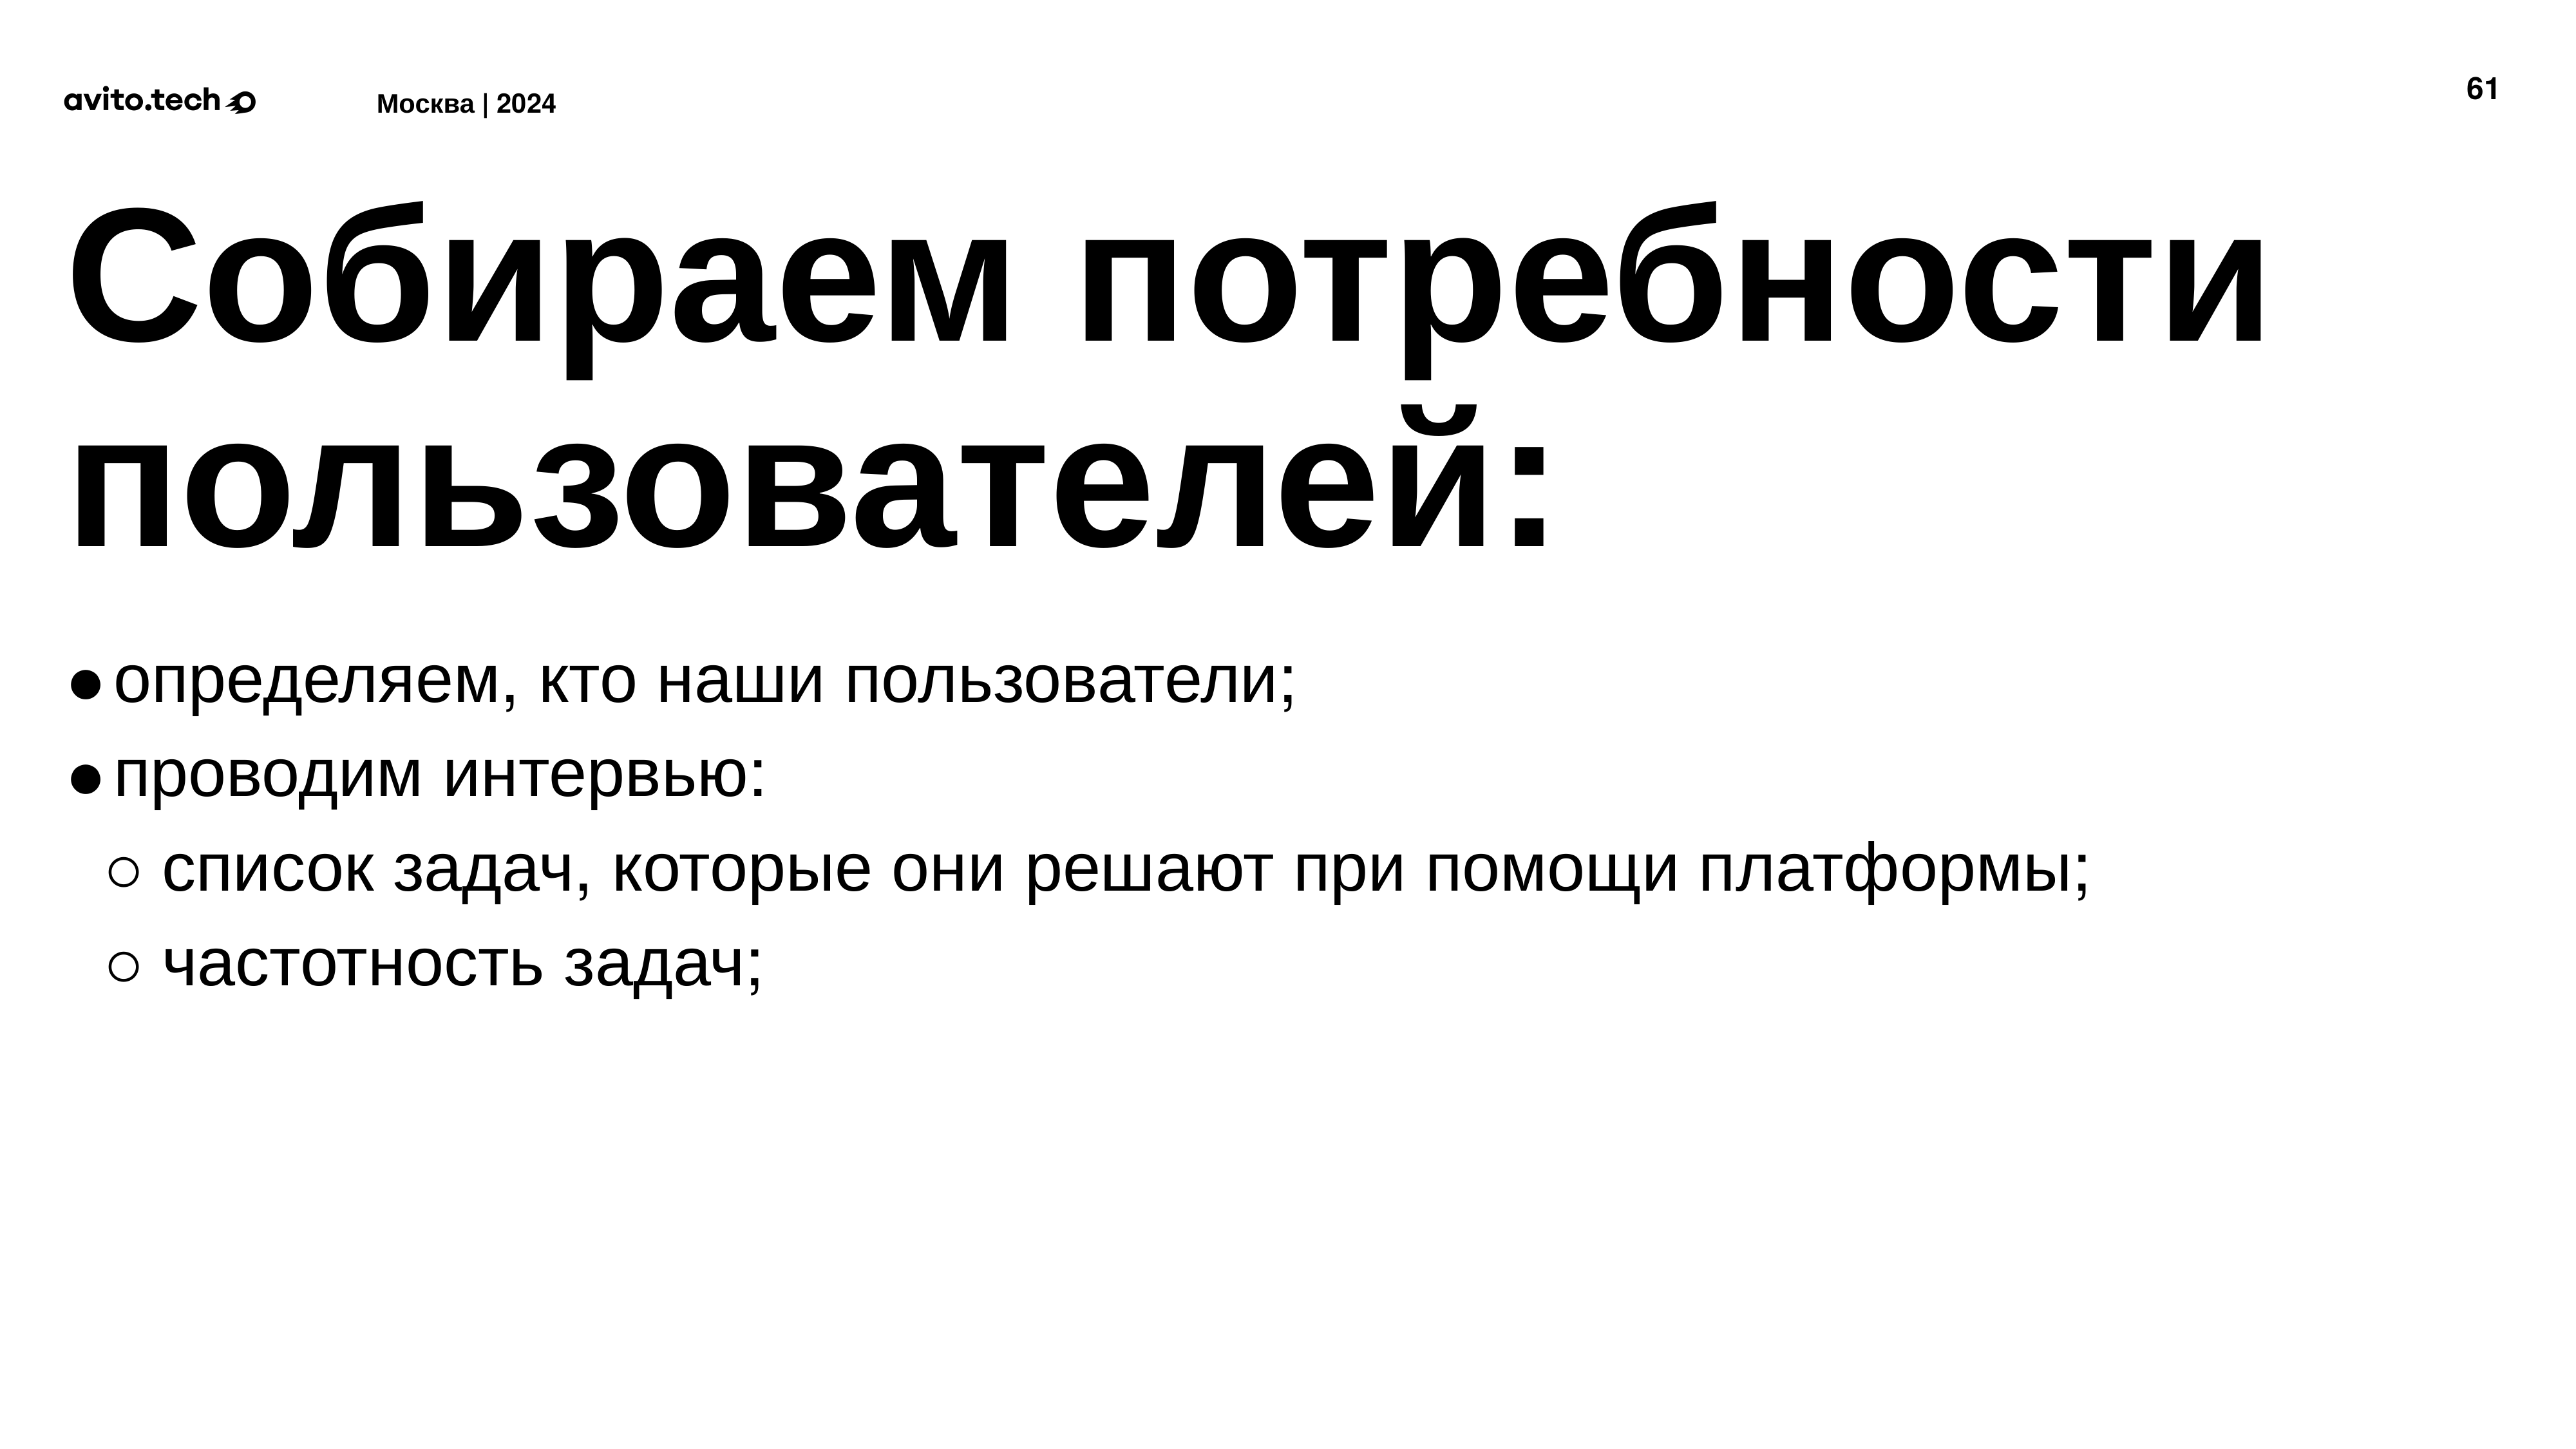

61
Собираем потребности пользователей:
определяем, кто наши пользователи;
проводим интервью:
список задач, которые они решают при помощи платформы;
частотность задач;